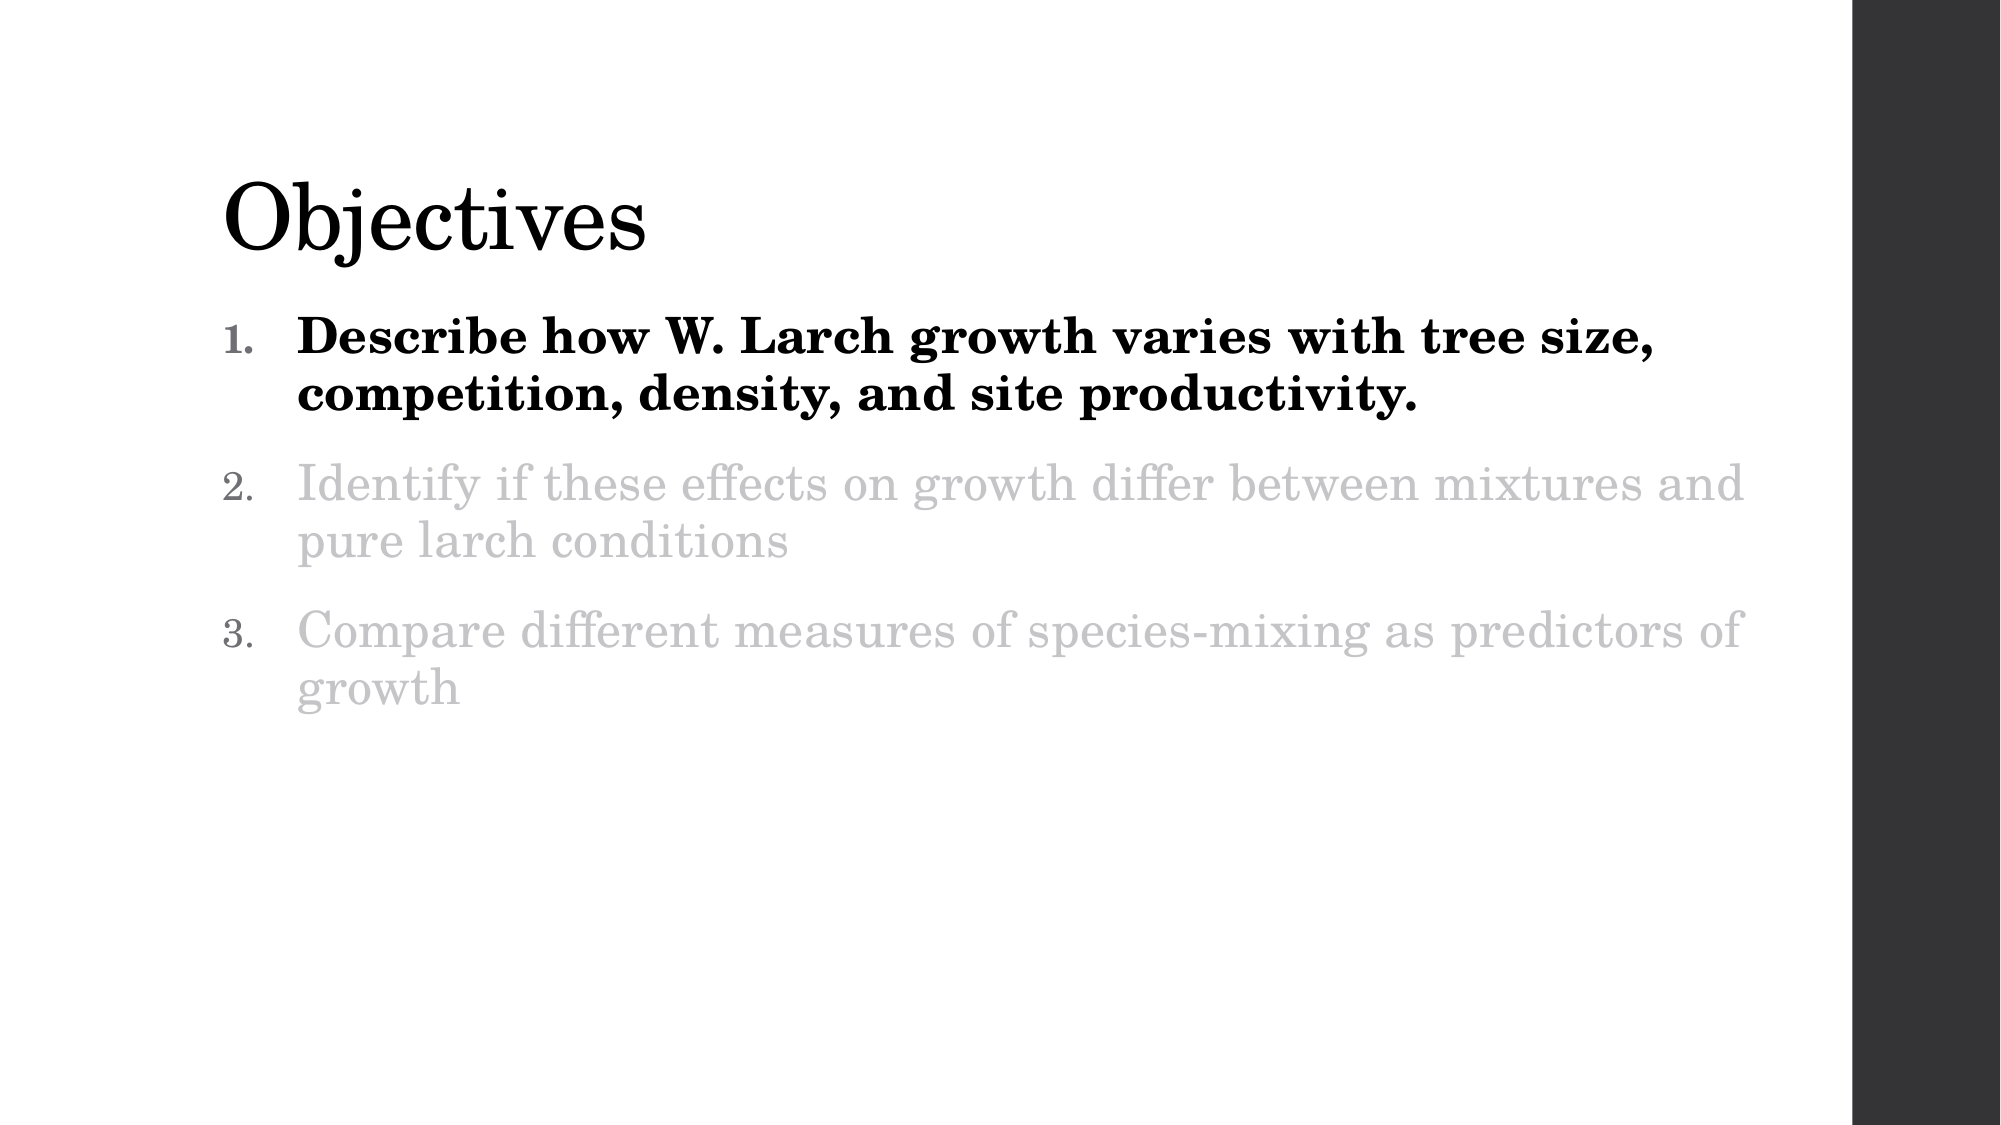

# Objectives
Describe how W. Larch growth varies with tree size, competition, density, and site productivity.
Identify if these effects on growth differ between mixtures and pure larch conditions
Compare different measures of species-mixing as predictors of growth